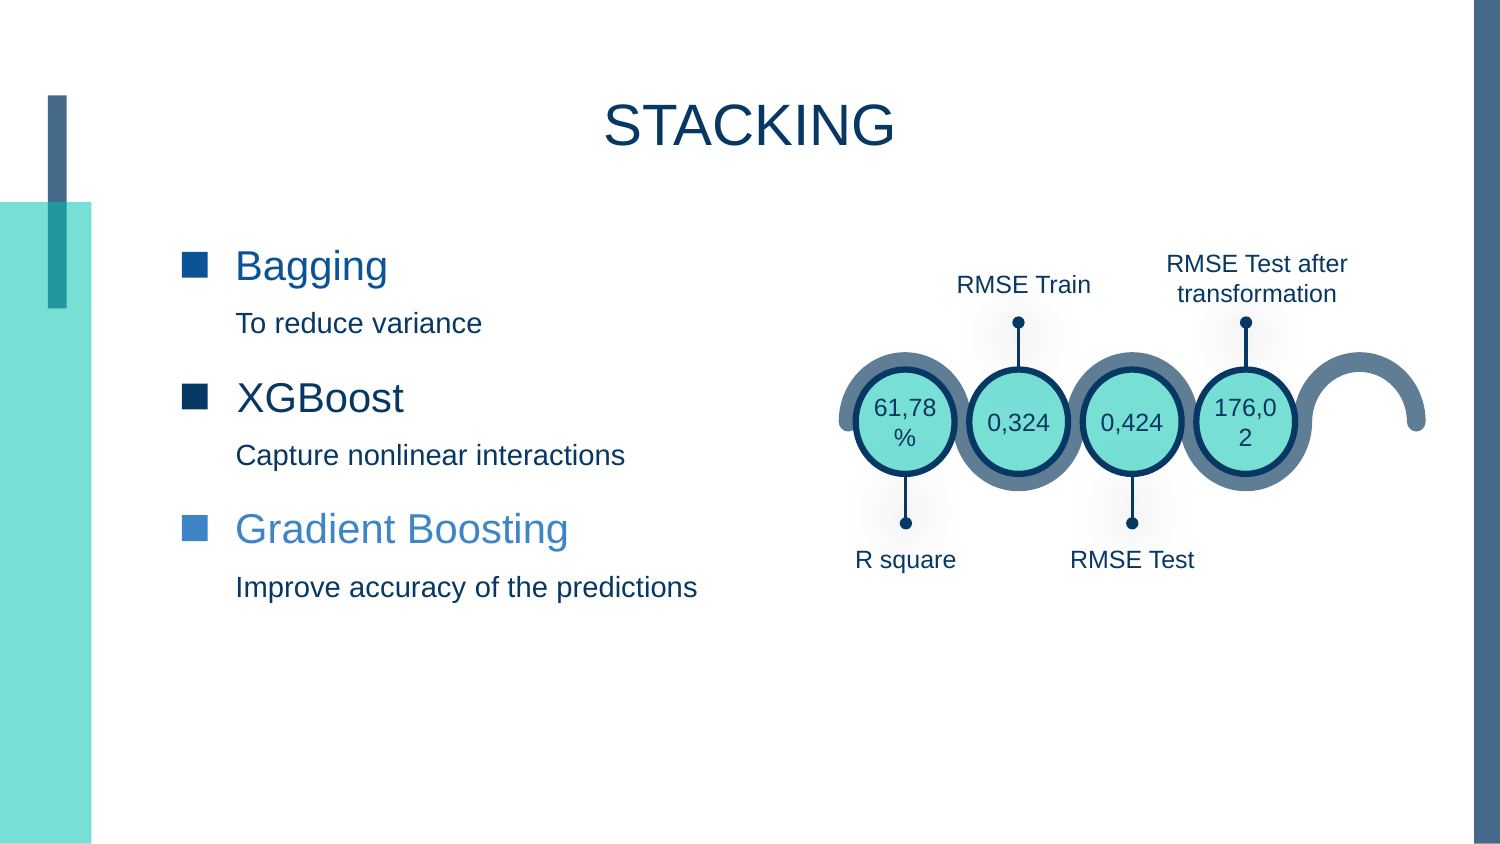

# STACKING
Bagging
RMSE Test after transformation

RMSE Train
To reduce variance

61,78%
0,324
0,424
176,02
XGBoost

Capture nonlinear interactions
Gradient Boosting

RMSE Test
R square
Improve accuracy of the predictions